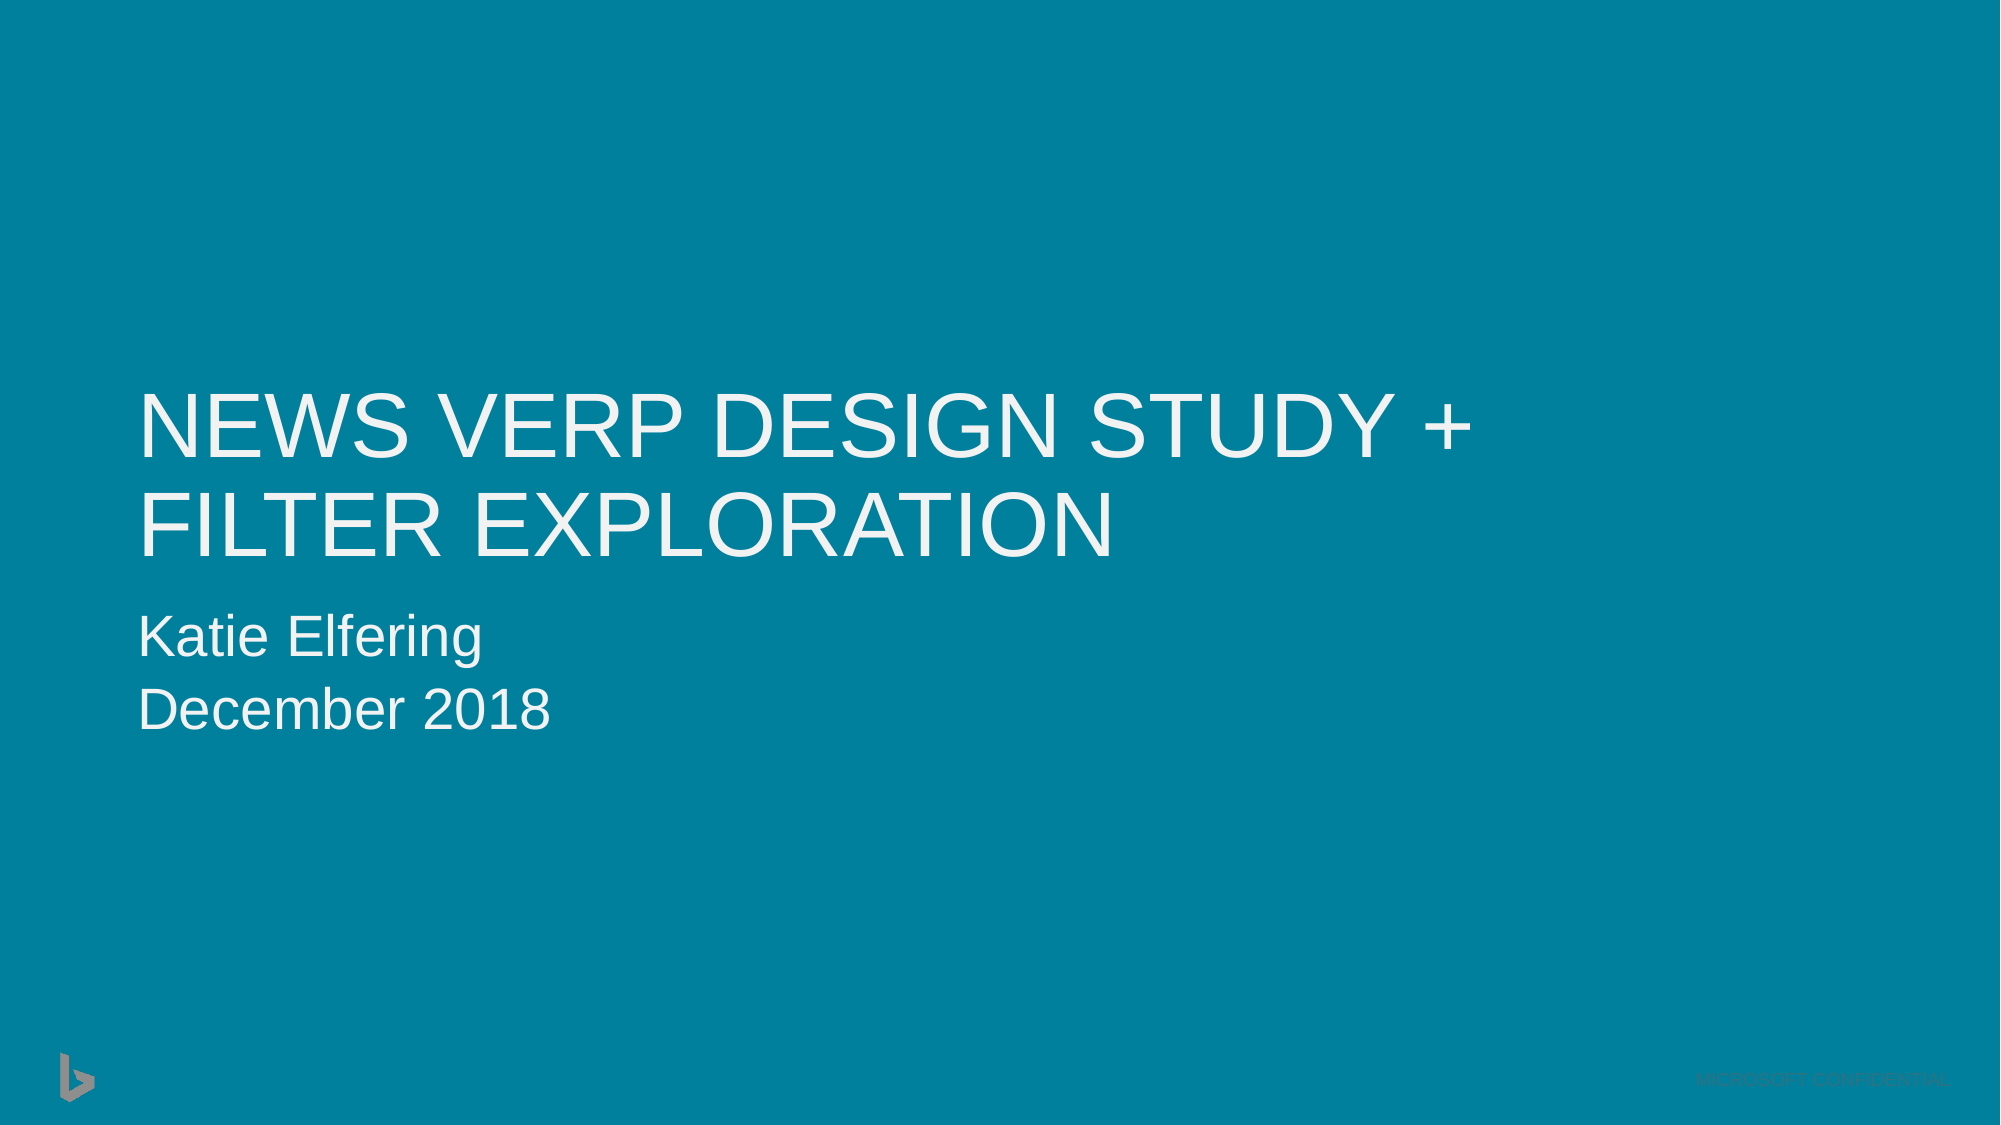

# NEWS VERP DESIGN STUDY + FILTER EXPLORATION
Katie Elfering
December 2018